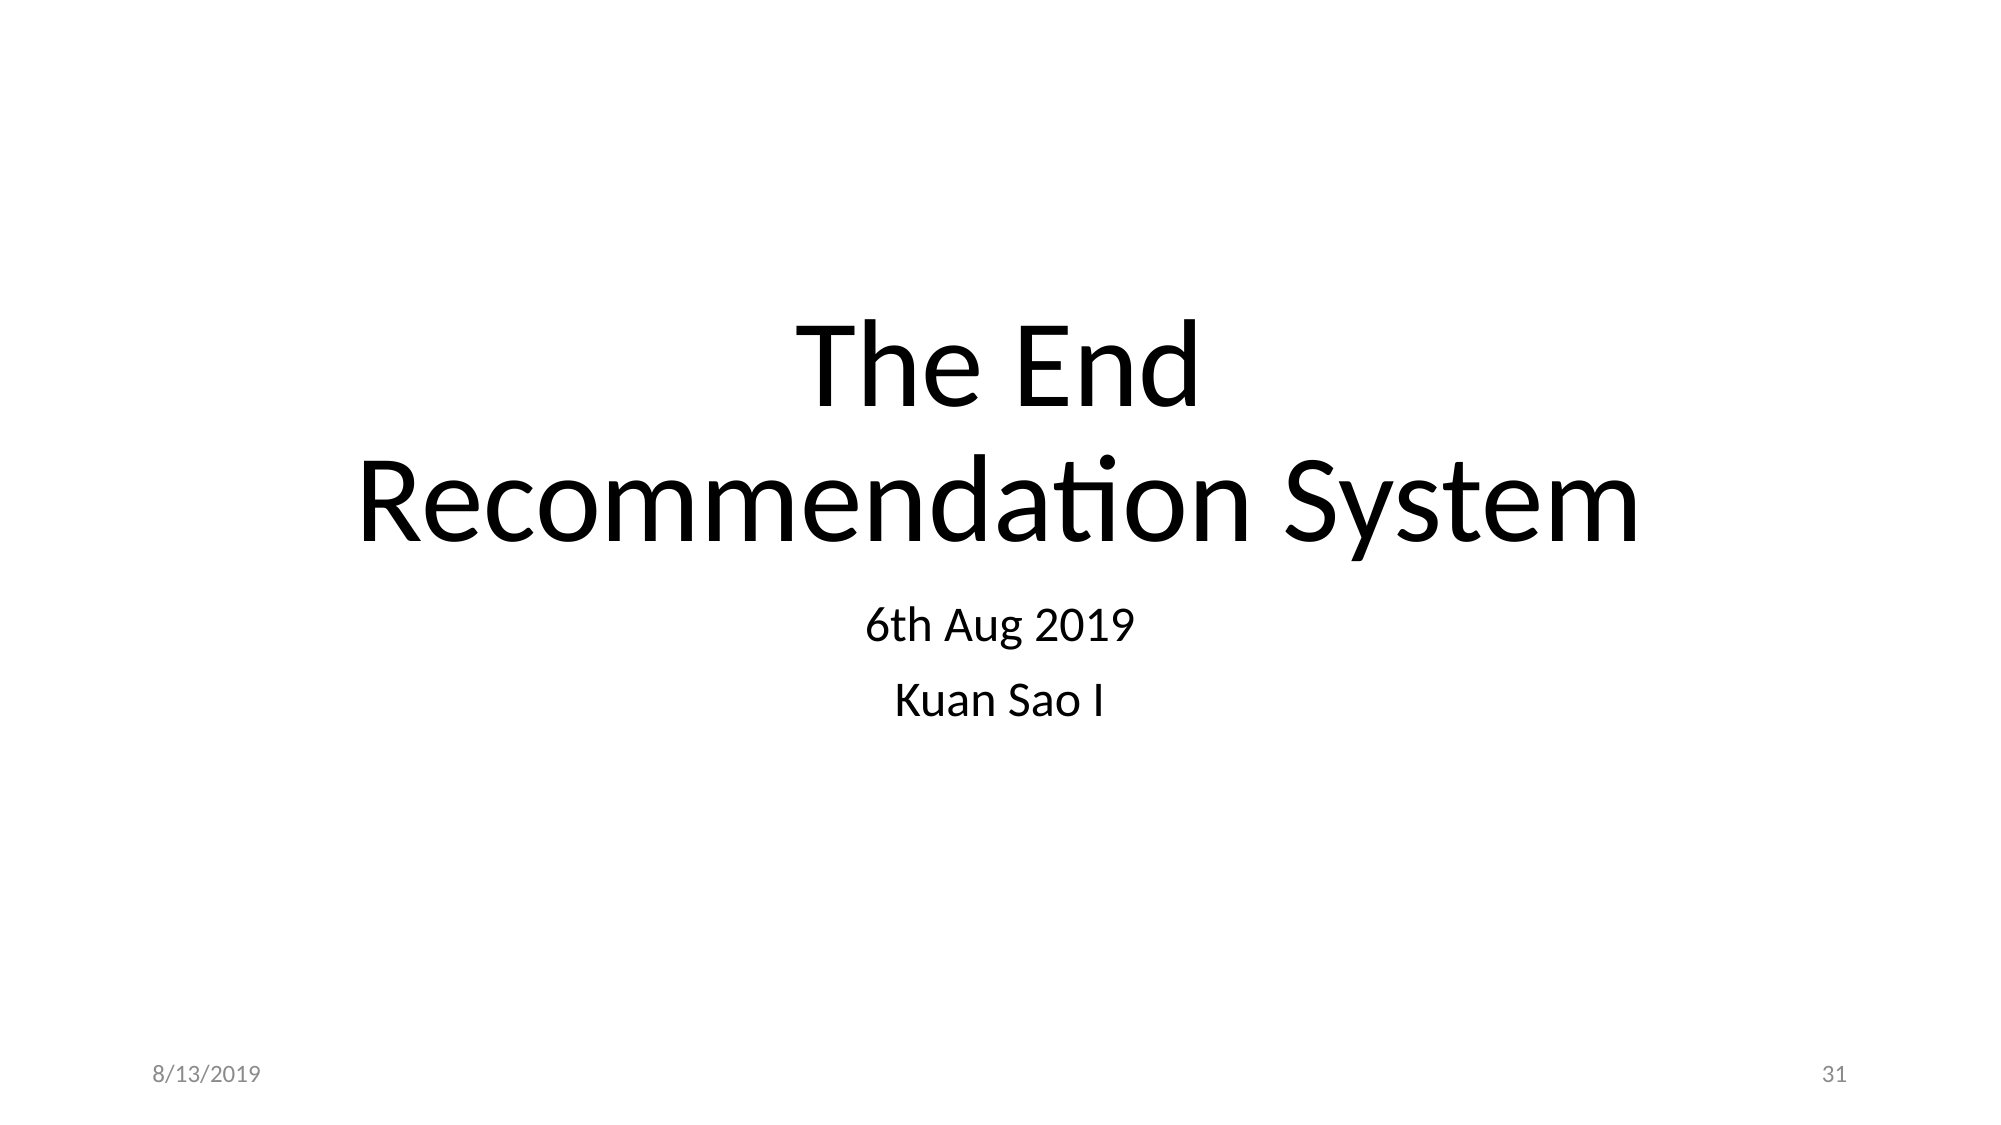

# The End Recommendation System
6th Aug 2019
Kuan Sao I
8/13/2019
31